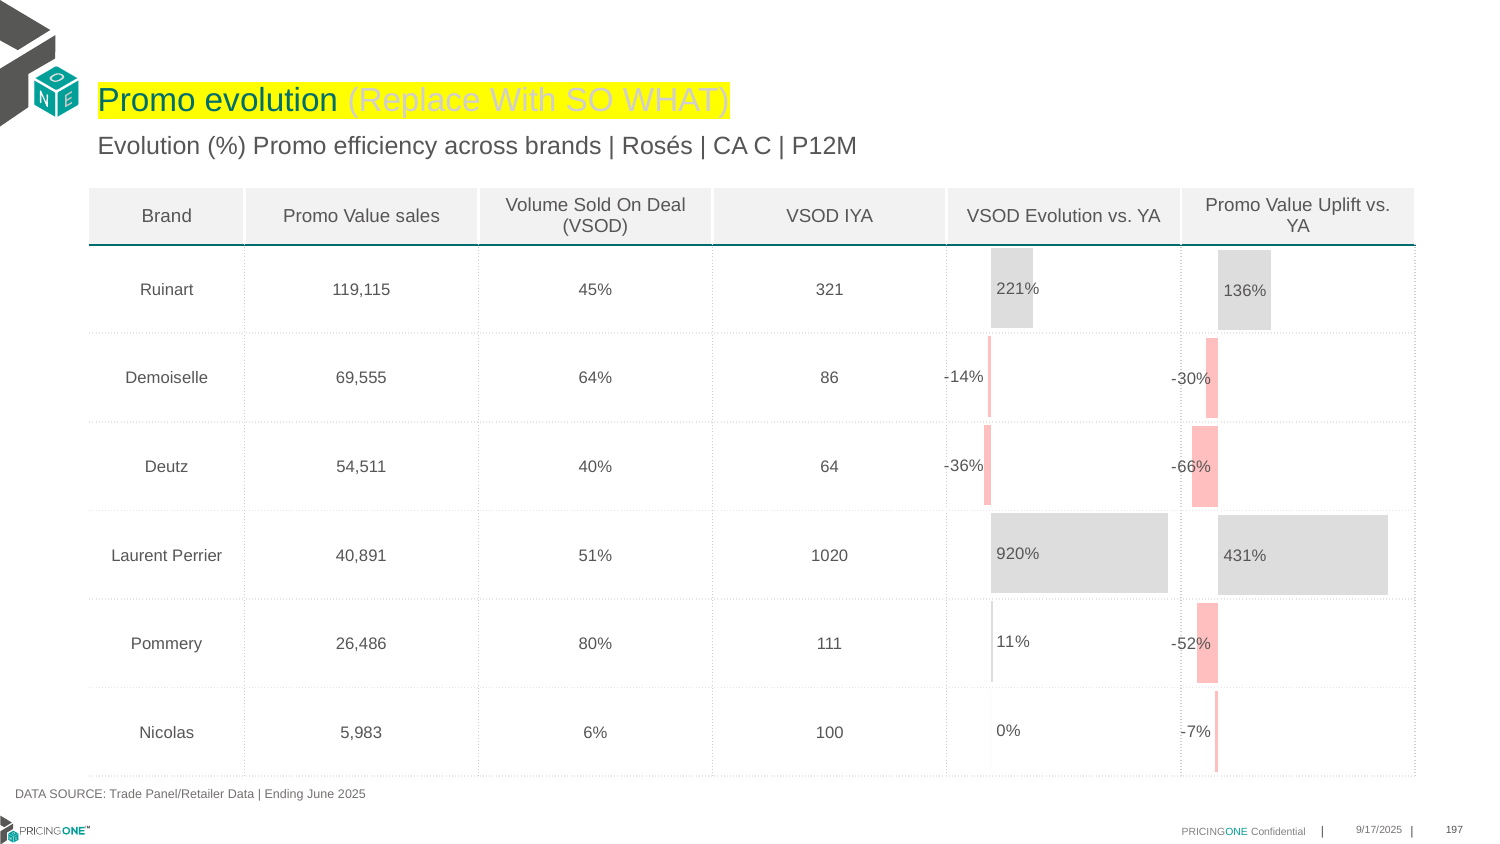

# Promo evolution (Replace With SO WHAT)
Evolution (%) Promo efficiency across brands | Rosés | CA C | P12M
| Brand | Promo Value sales | Volume Sold On Deal (VSOD) | VSOD IYA | VSOD Evolution vs. YA | Promo Value Uplift vs. YA |
| --- | --- | --- | --- | --- | --- |
| Ruinart | 119,115 | 45% | 321 |  |  |
| Demoiselle | 69,555 | 64% | 86 |  |  |
| Deutz | 54,511 | 40% | 64 |  |  |
| Laurent Perrier | 40,891 | 51% | 1020 |  |  |
| Pommery | 26,486 | 80% | 111 |  |  |
| Nicolas | 5,983 | 6% | 100 |  |  |

### Chart

| Category | VSOD Evaluation vs YA |
|---|---|
| Ruinart | 2.214 |
| Demoiselle | -0.135 |
| Deutz | -0.355 |
| Laurent Perrier | 9.2 |
| Pommery | 0.11099999999999999 |
| Nicolas | 0.0 |

### Chart

| Category | Promo Value Uplift vs YA |
|---|---|
| Ruinart | 1.3559828027166554 |
| Demoiselle | -0.298144963779187 |
| Deutz | -0.6617583590915288 |
| Laurent Perrier | 4.305740120679431 |
| Pommery | -0.5203542476462628 |
| Nicolas | -0.06717870276264304 |
DATA SOURCE: Trade Panel/Retailer Data | Ending June 2025

9/17/2025
197